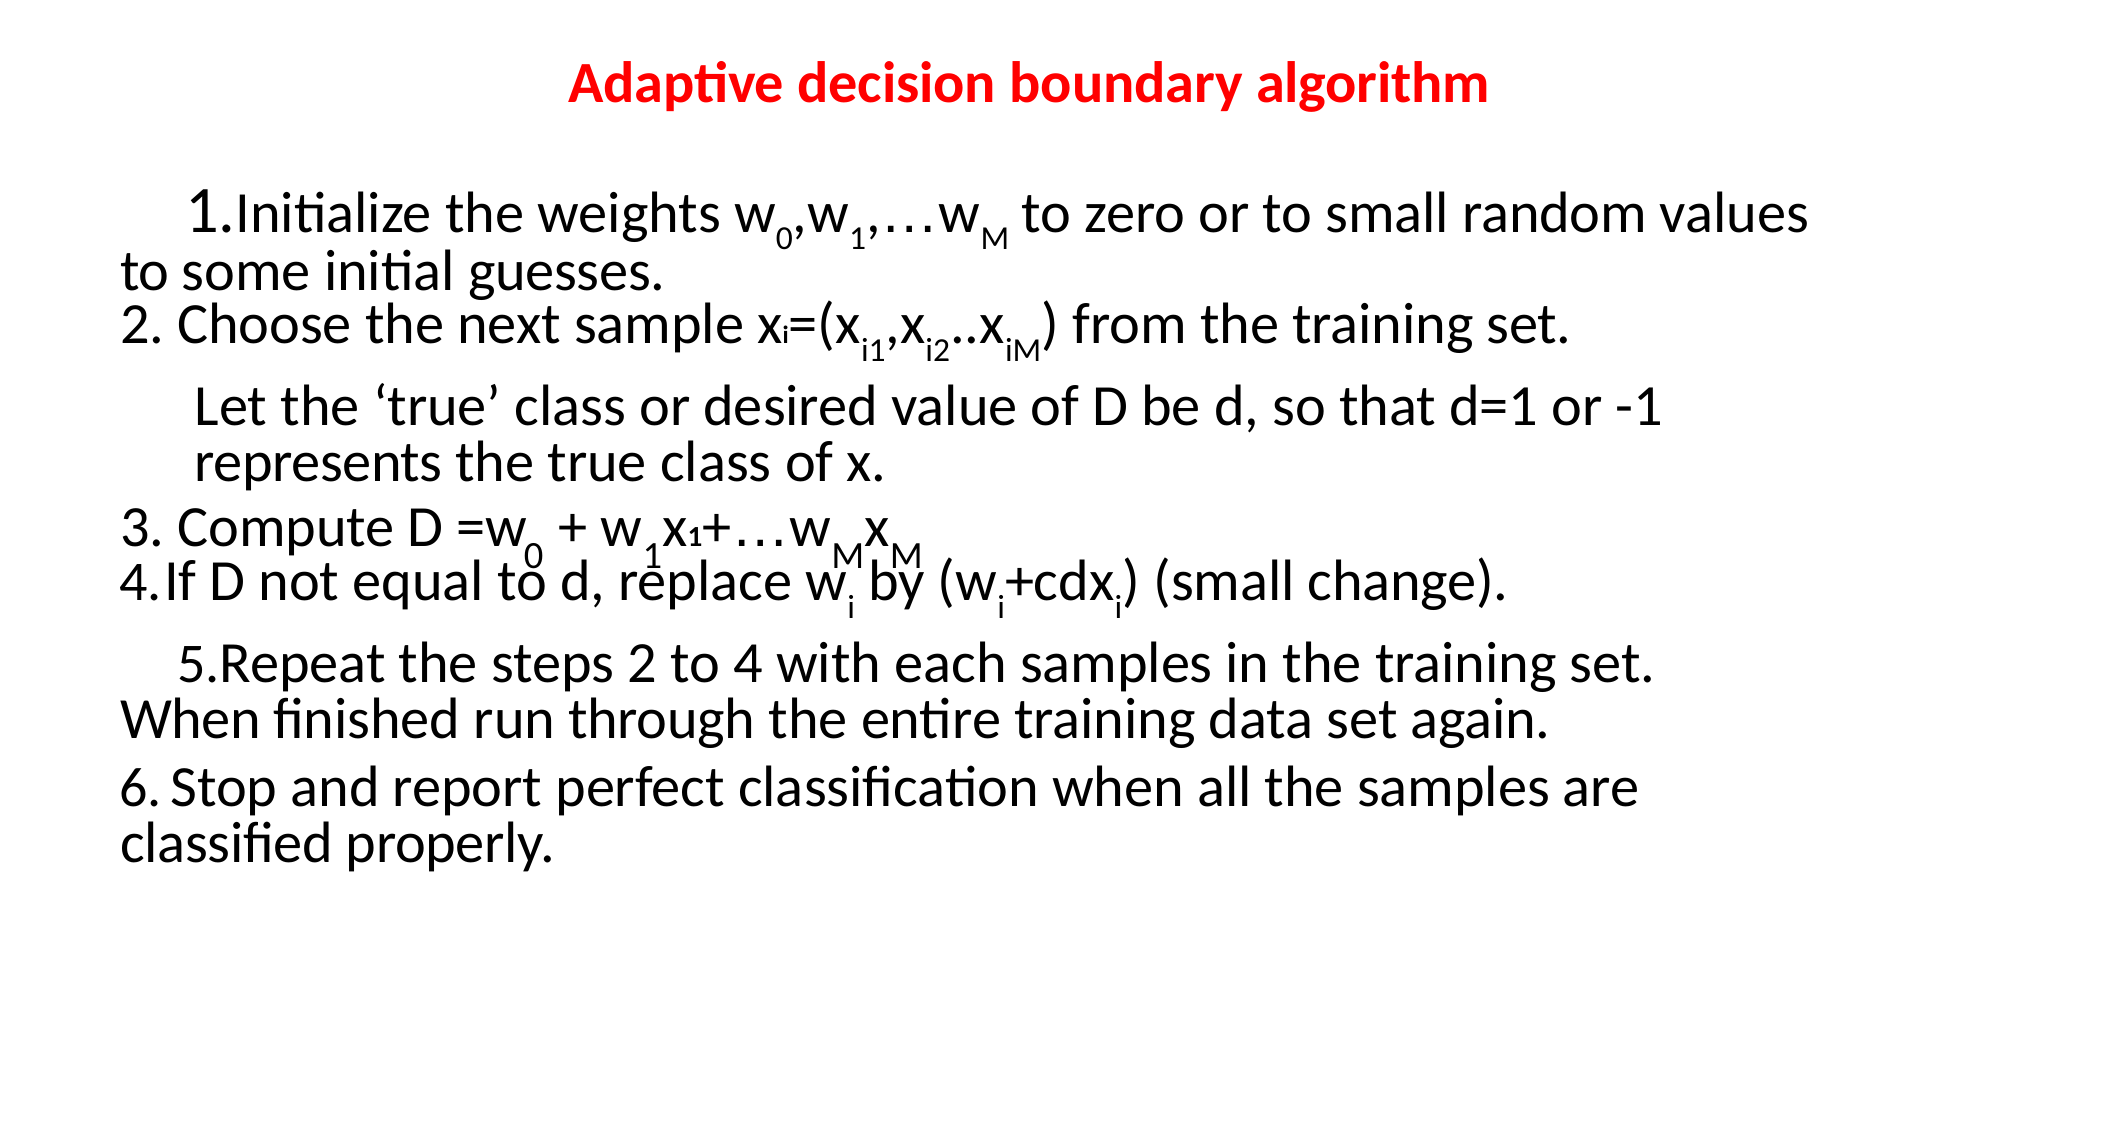

# Adaptive decision boundary algorithm
Initialize the weights w0,w1,…wM to zero or to small random values to some initial guesses.
Choose the next sample xi=(xi1,xi2..xiM) from the training set.
Let the ‘true’ class or desired value of D be d, so that d=1 or -1	represents the true class of x.
3. Compute D =w	+ w x1+…w	x
0	1	M	M
If D not equal to d, replace wi by (wi+cdxi) (small change).
Repeat the steps 2 to 4 with each samples in the training set. When finished run through the entire training data set again.
	Stop and report perfect classification when all the samples are classified properly.